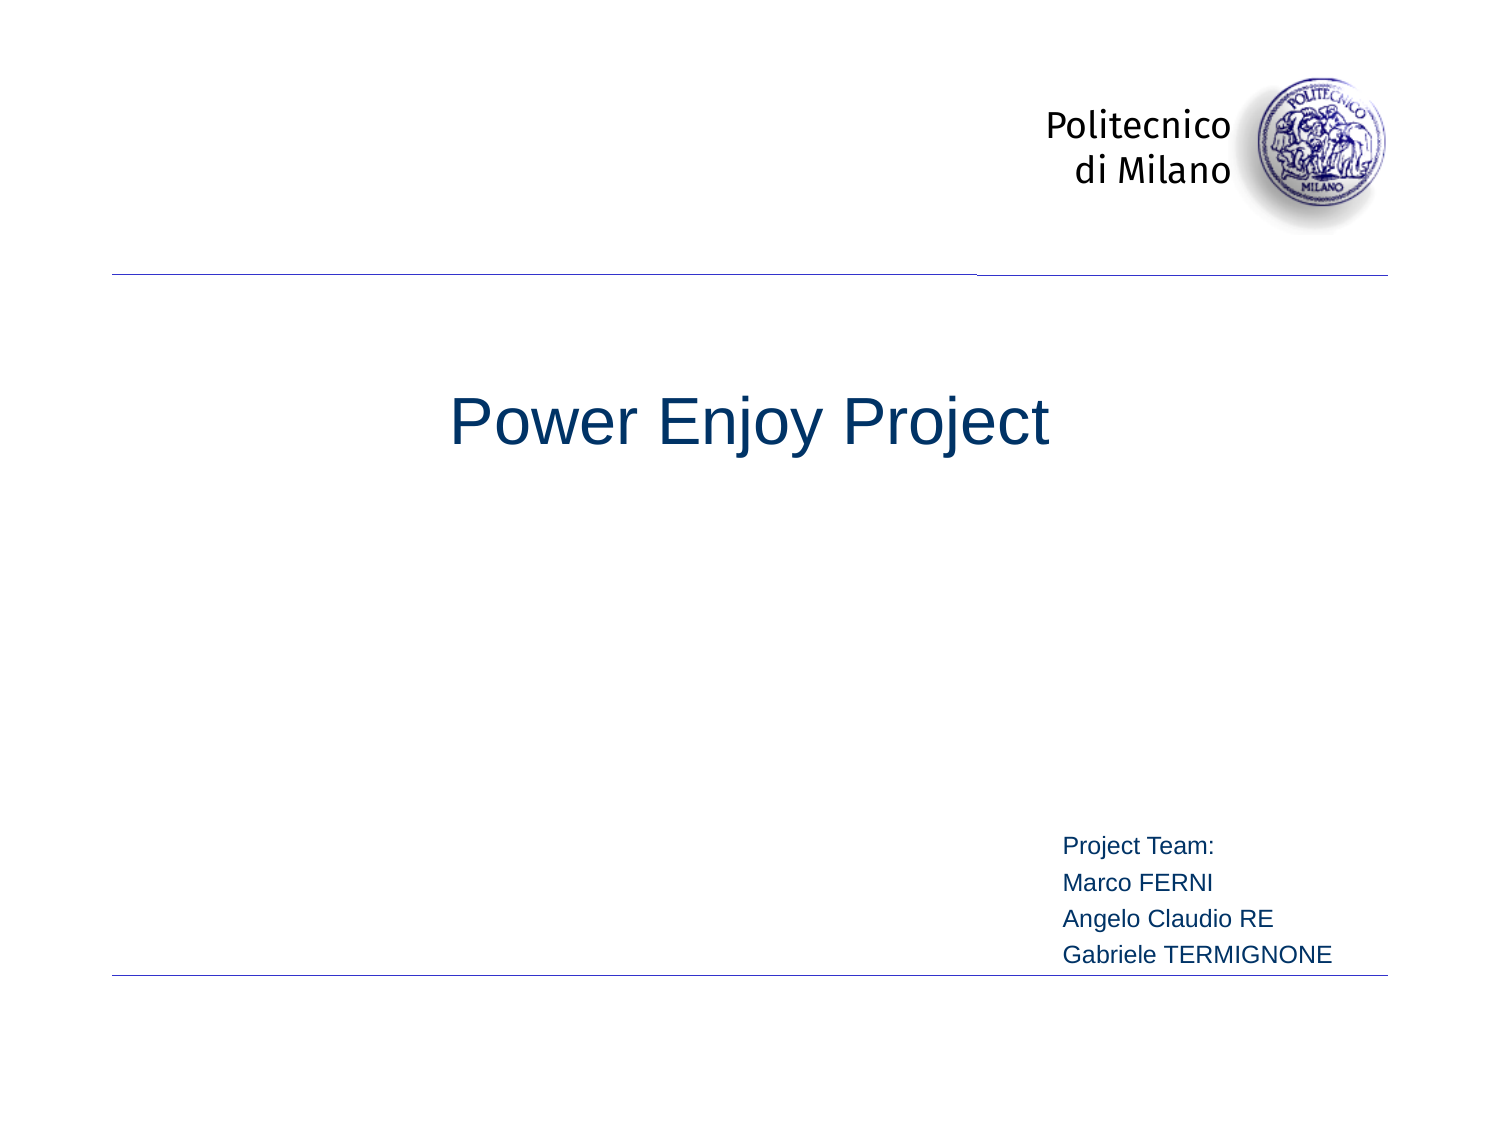

# Power Enjoy Project
Project Team:
Marco FERNI
Angelo Claudio RE
Gabriele TERMIGNONE